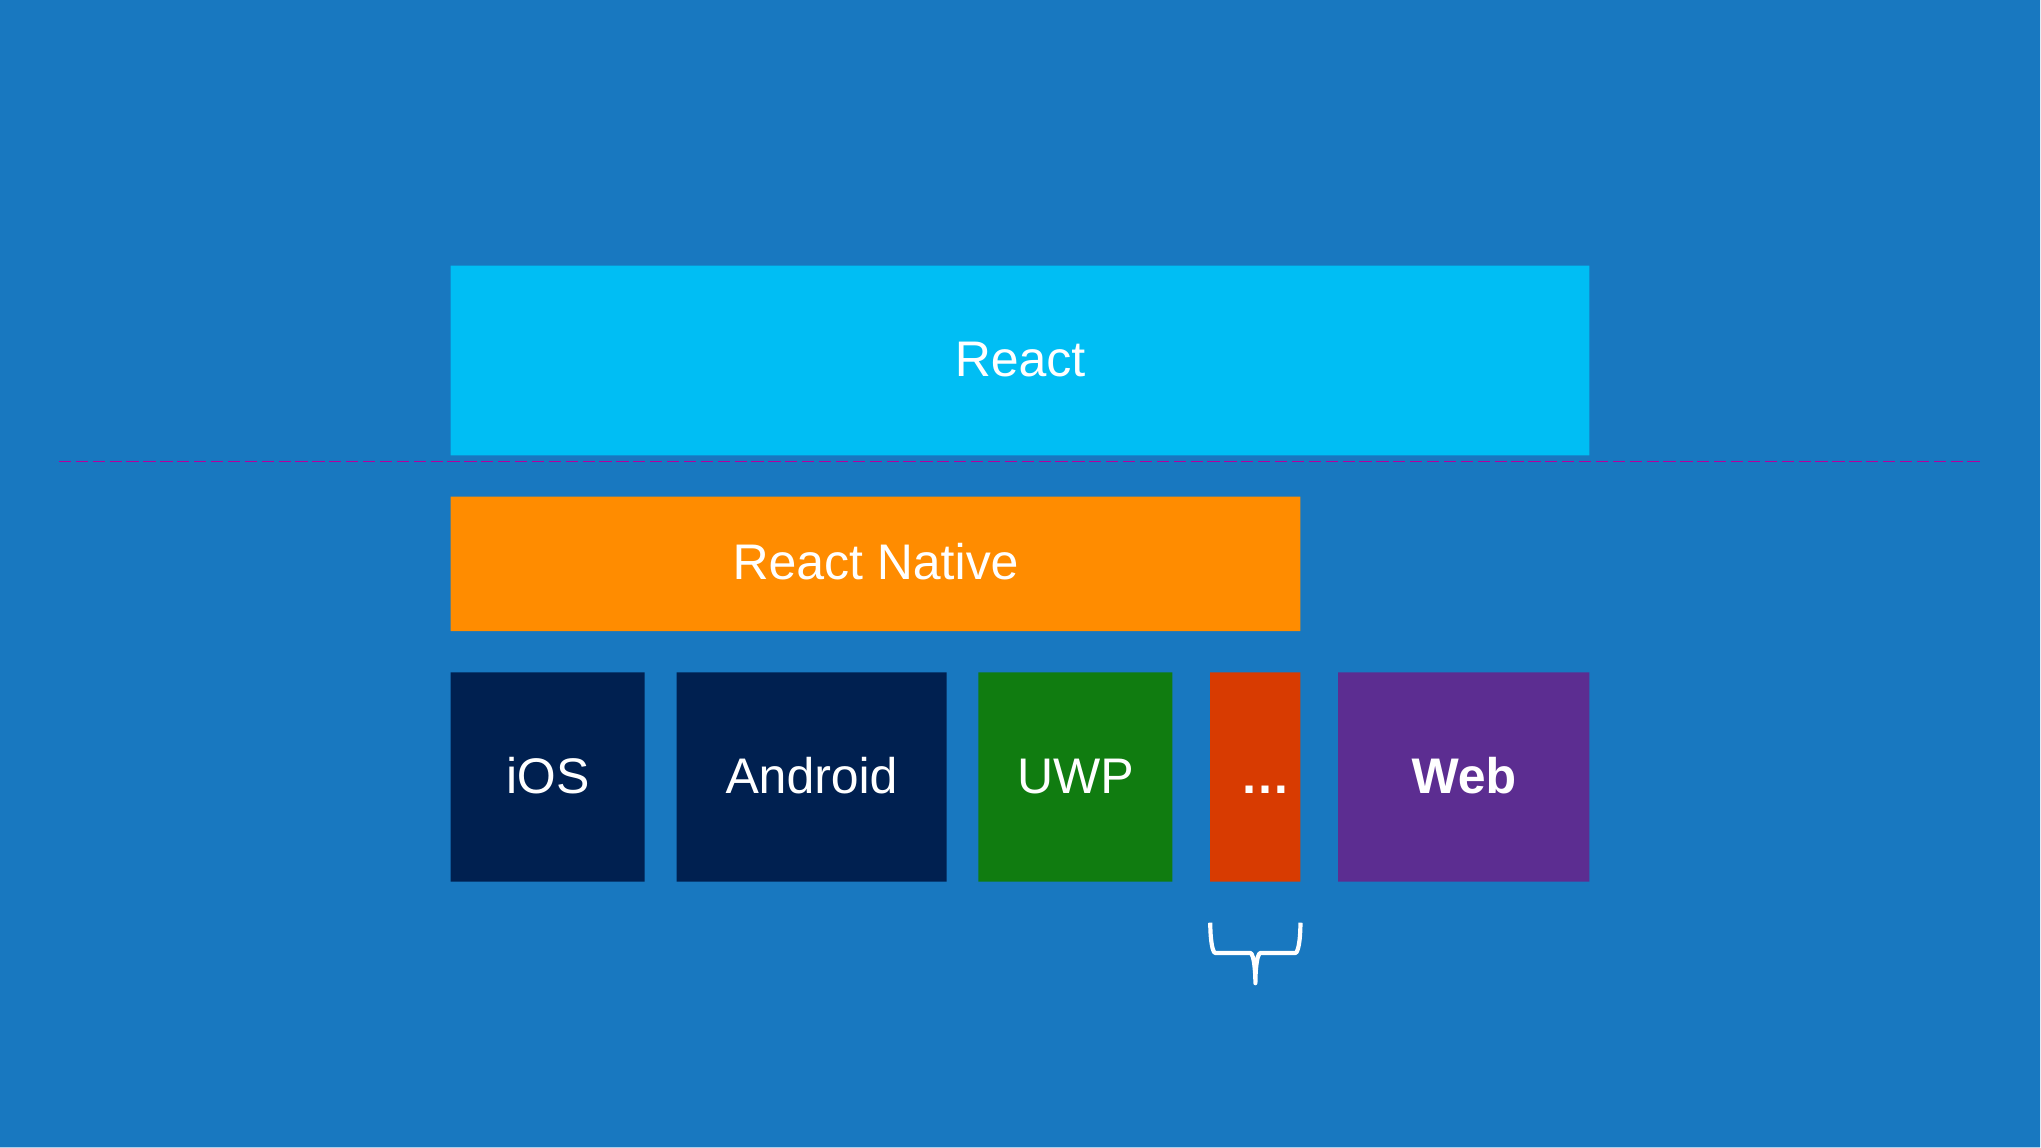

React
React Native
iOS
Android
UWP
…
Web